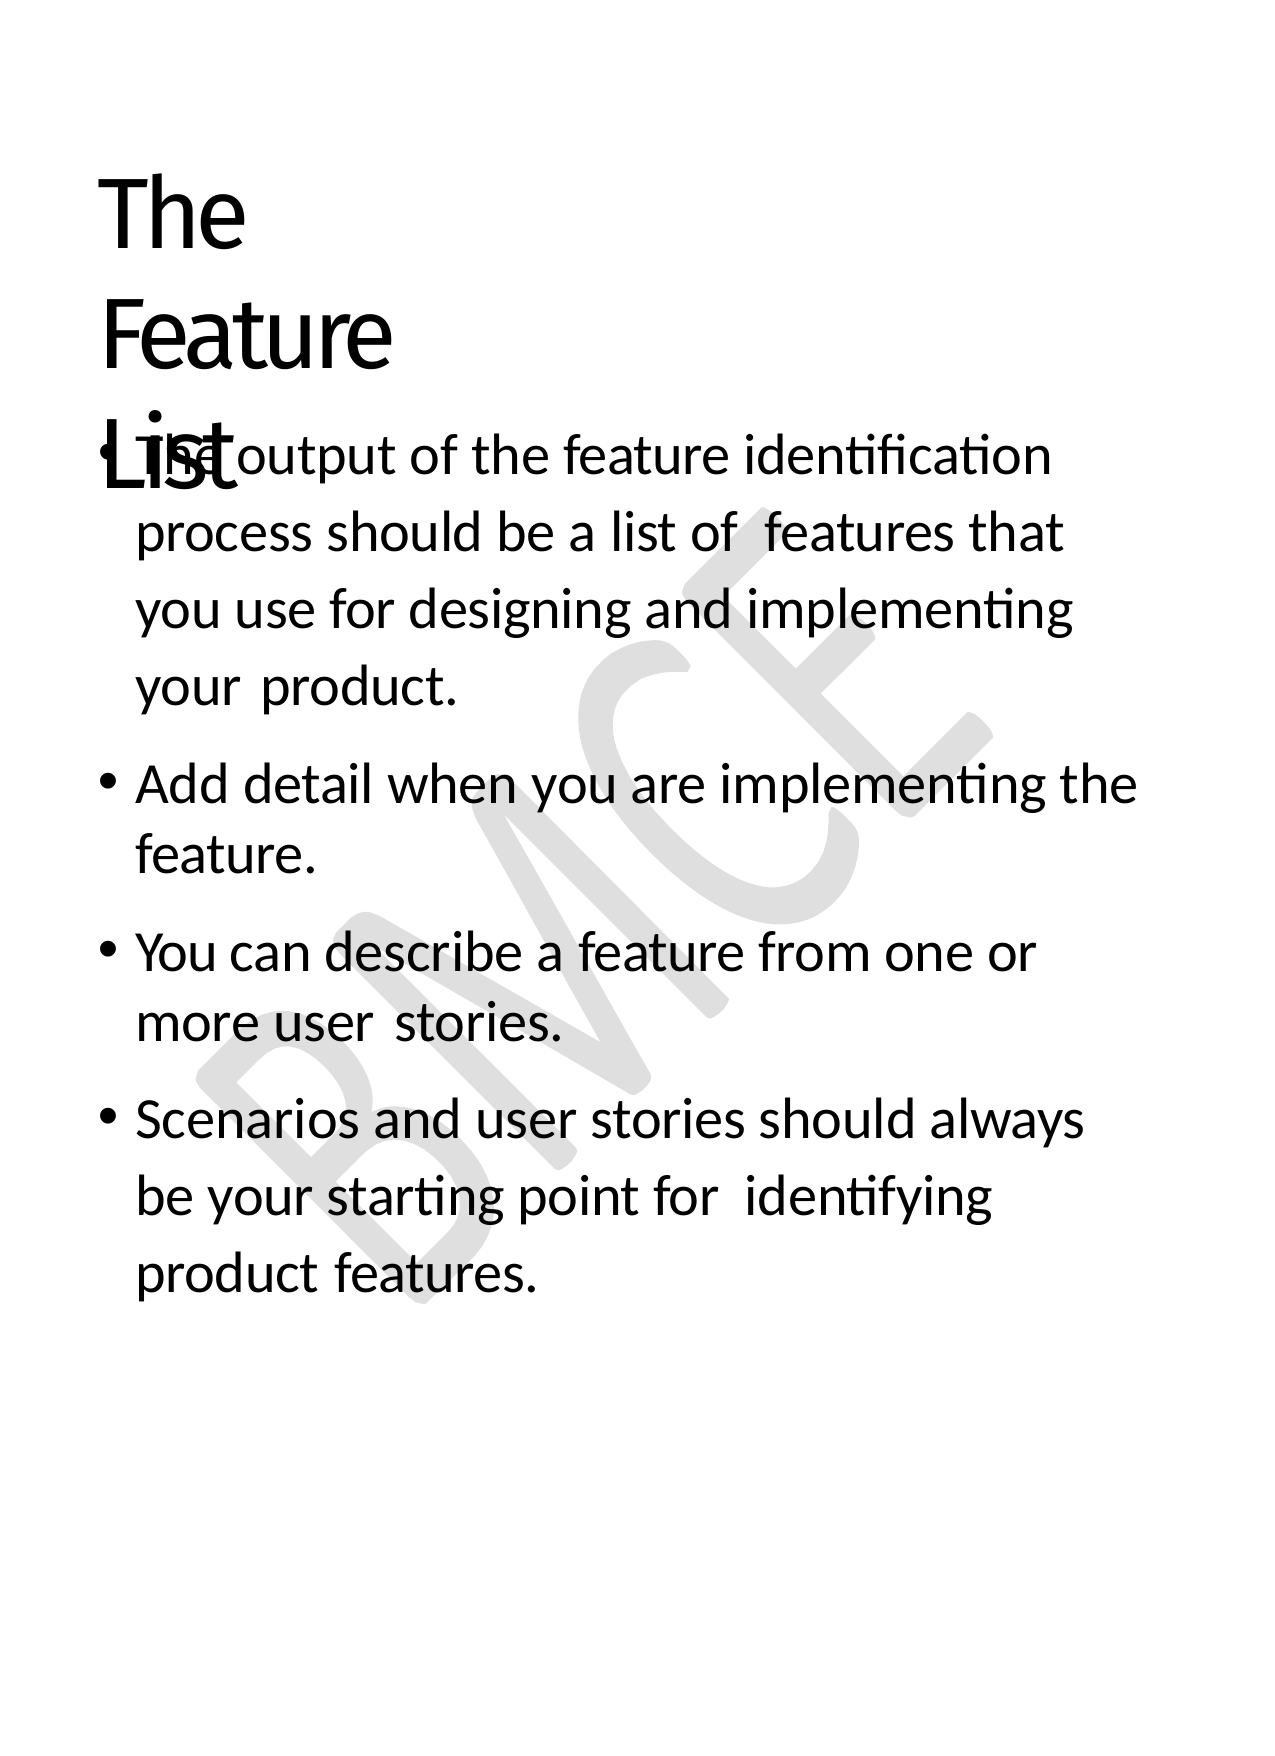

# The Feature List
The output of the feature identification process should be a list of  features that you use for designing and implementing your product.
Add detail when you are implementing the feature.
You can describe a feature from one or more user stories.
Scenarios and user stories should always be your starting point for  identifying product features.